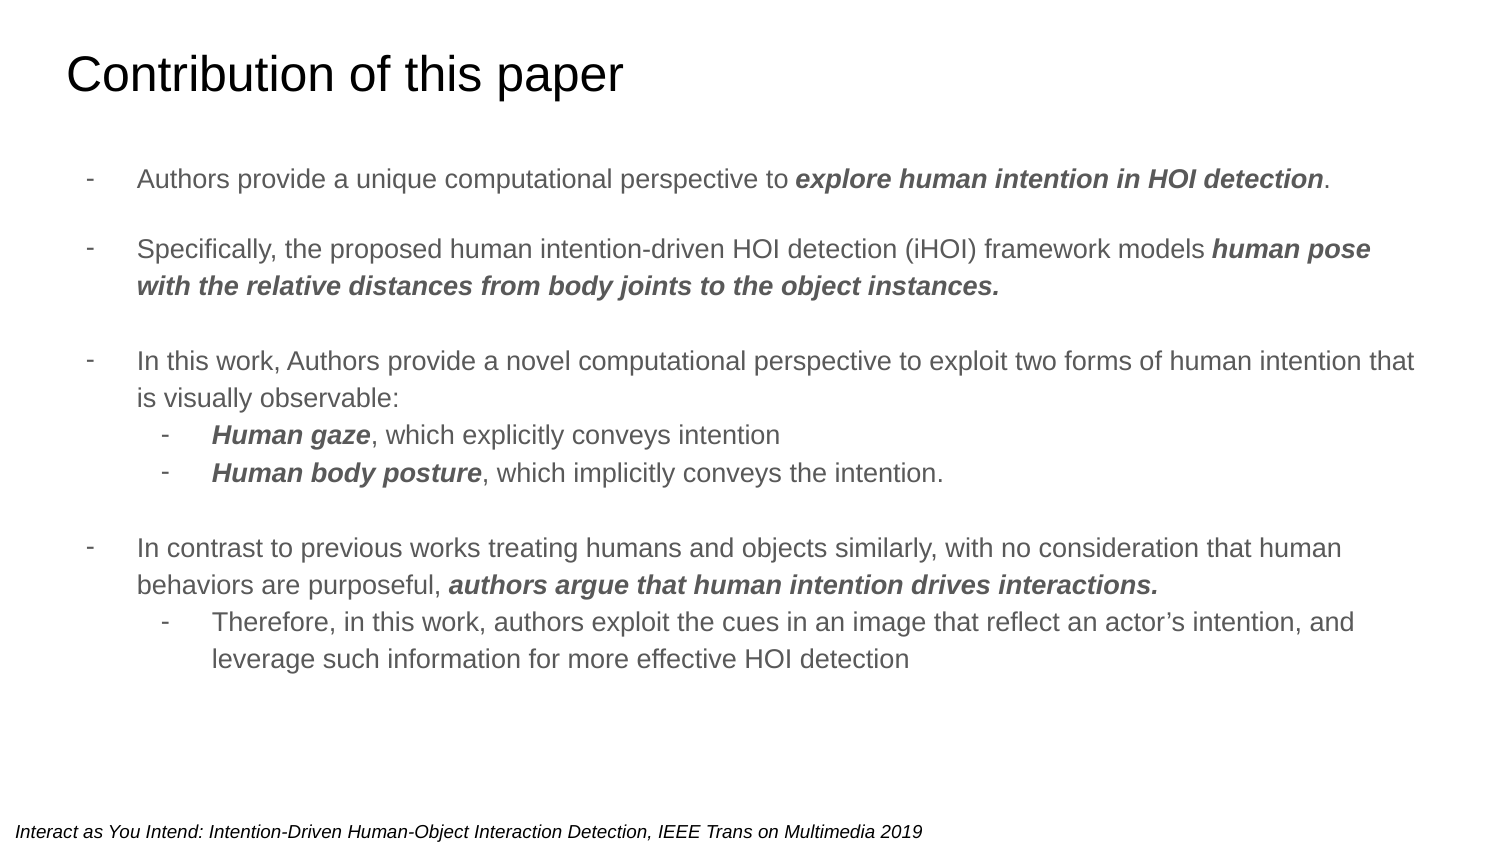

# Contribution of this paper
Authors provide a unique computational perspective to explore human intention in HOI detection.
Specifically, the proposed human intention-driven HOI detection (iHOI) framework models human pose with the relative distances from body joints to the object instances.
In this work, Authors provide a novel computational perspective to exploit two forms of human intention that is visually observable:
Human gaze, which explicitly conveys intention
Human body posture, which implicitly conveys the intention.
In contrast to previous works treating humans and objects similarly, with no consideration that human behaviors are purposeful, authors argue that human intention drives interactions.
Therefore, in this work, authors exploit the cues in an image that reflect an actor’s intention, and leverage such information for more effective HOI detection